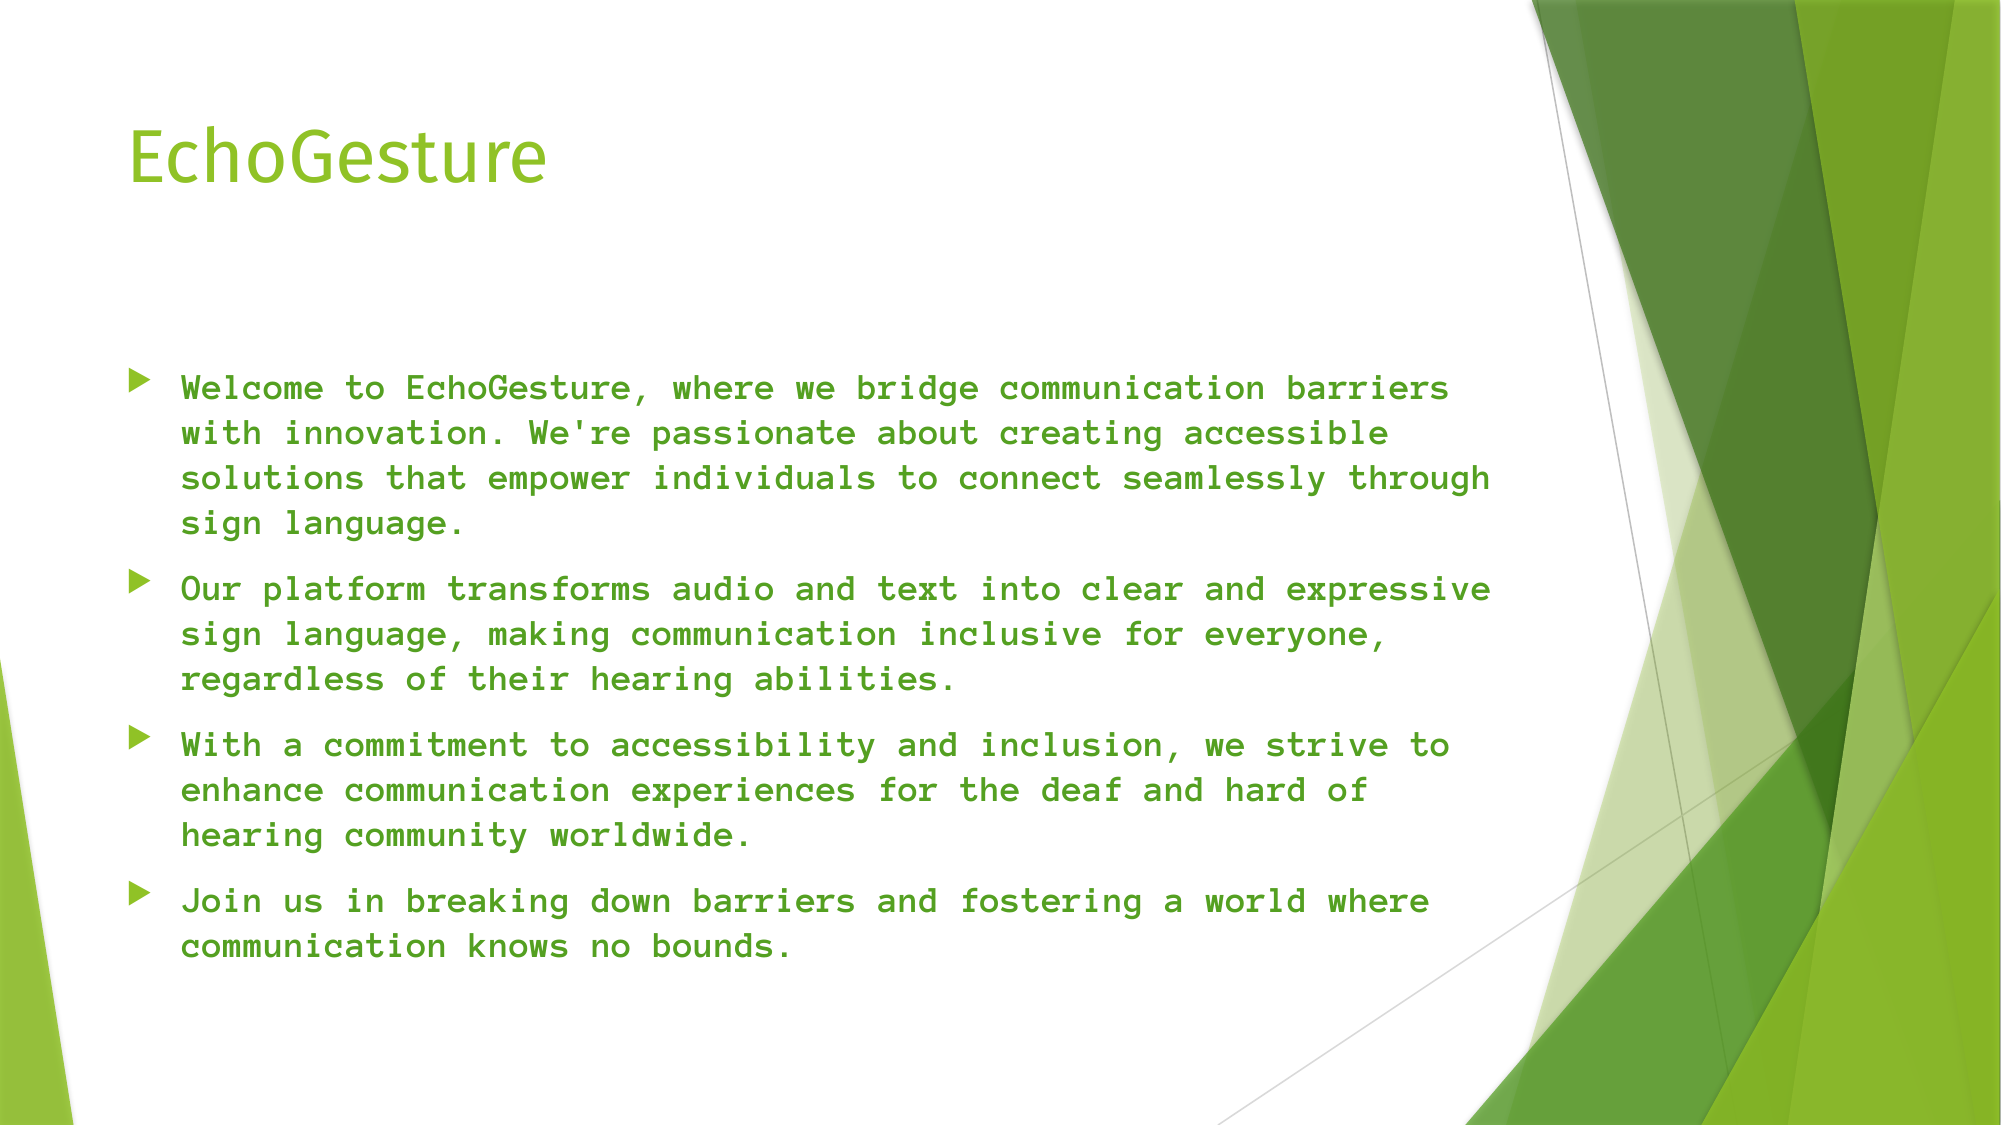

# EchoGesture
Welcome to EchoGesture, where we bridge communication barriers with innovation. We're passionate about creating accessible solutions that empower individuals to connect seamlessly through sign language.
Our platform transforms audio and text into clear and expressive sign language, making communication inclusive for everyone, regardless of their hearing abilities.
With a commitment to accessibility and inclusion, we strive to enhance communication experiences for the deaf and hard of hearing community worldwide.
Join us in breaking down barriers and fostering a world where communication knows no bounds.